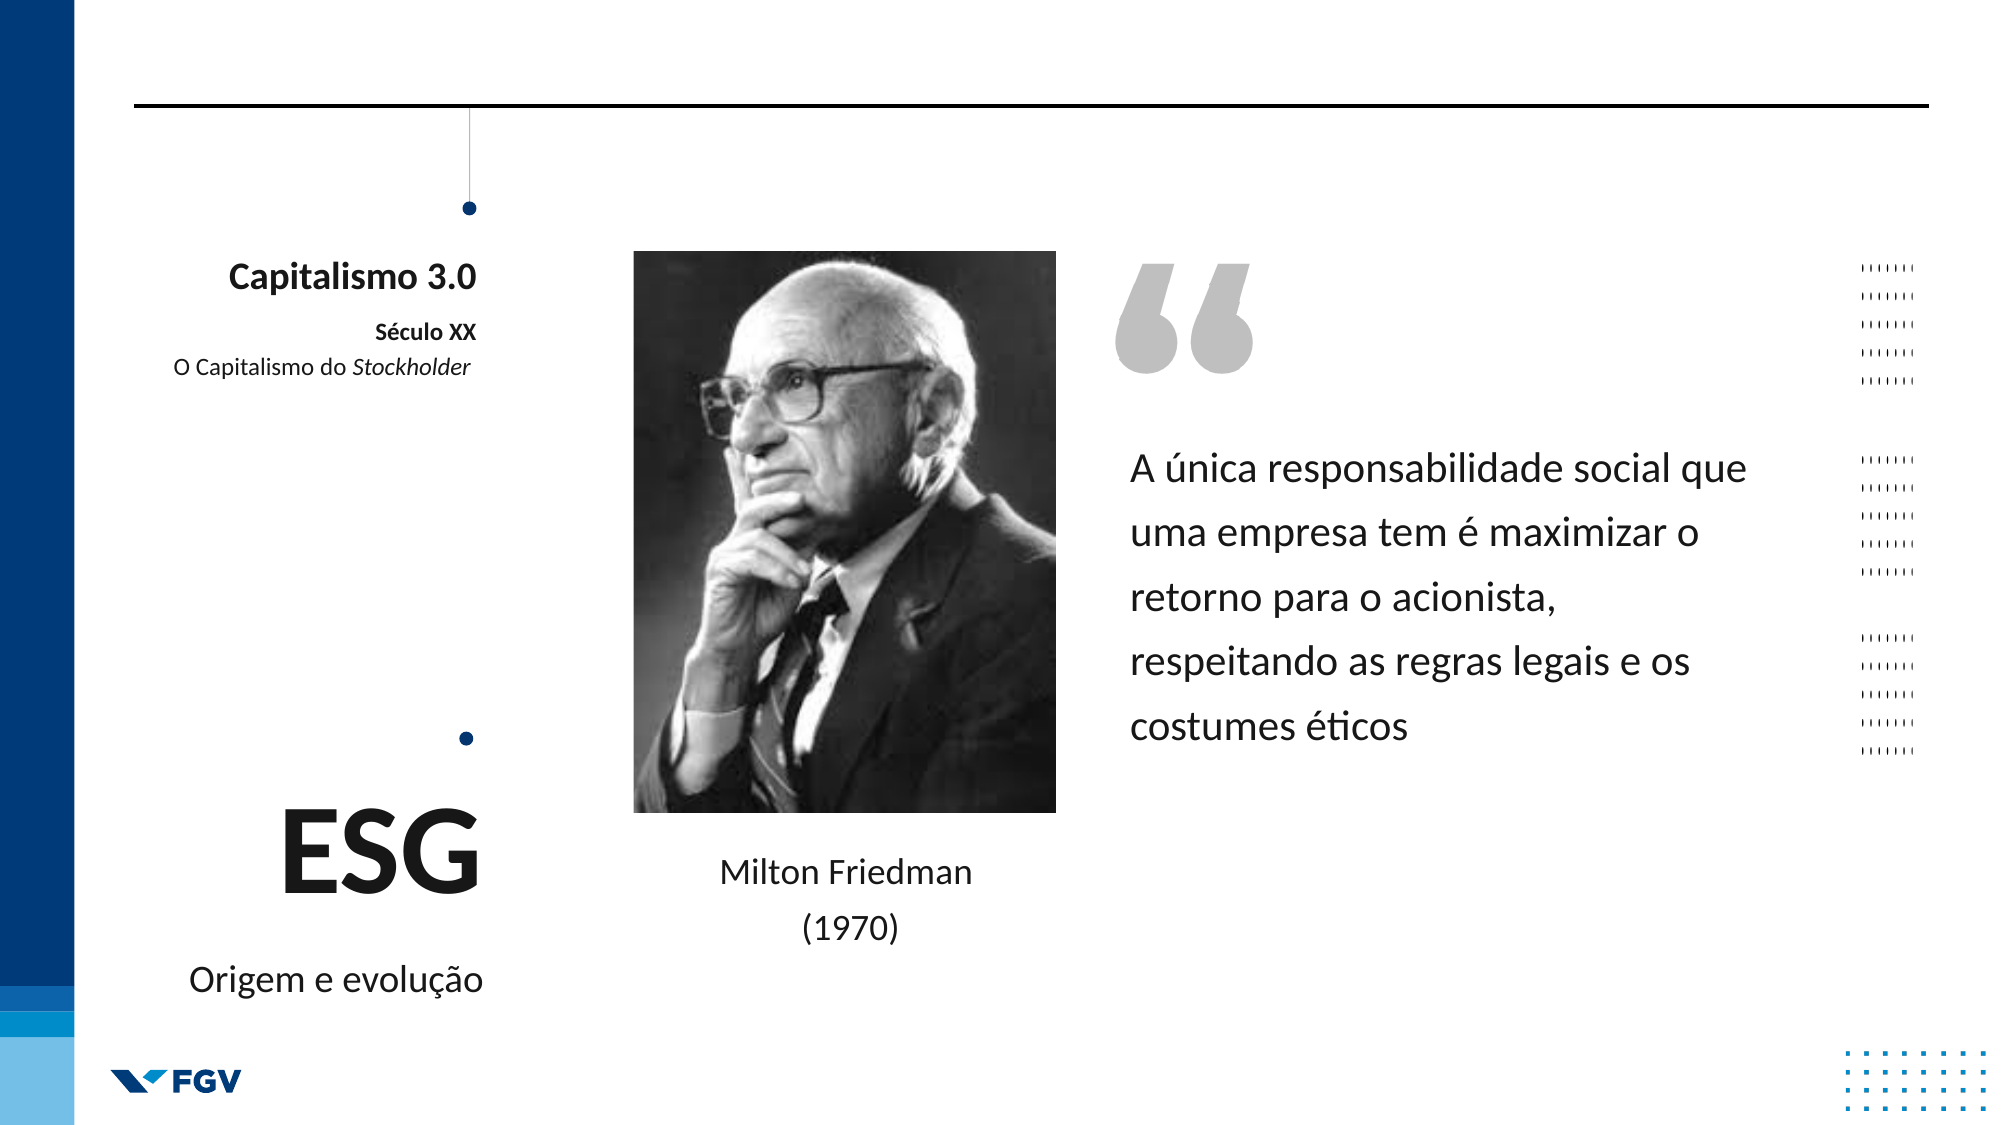

Capitalismo 3.0

Século XX
O Capitalismo do Stockholder

A única responsabilidade social que uma empresa tem é maximizar o retorno para o acionista, respeitando as regras legais e os costumes éticos

ESG
Origem e evolução
Milton Friedman
 (1970)